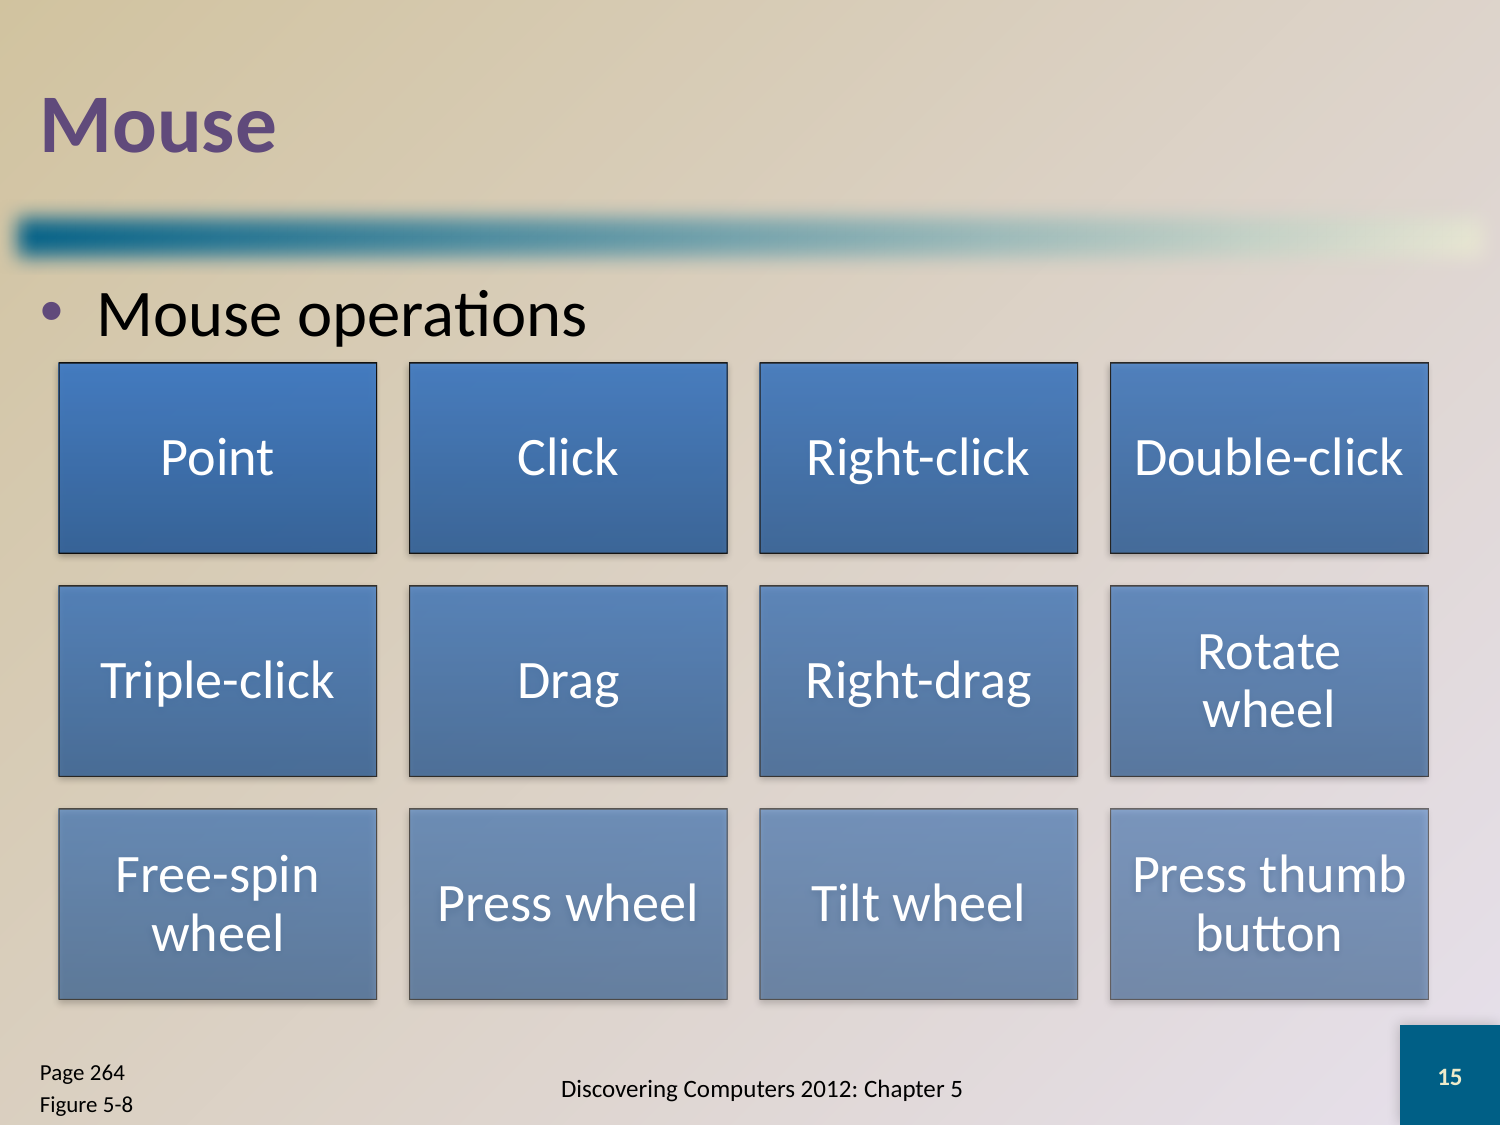

# Mouse
Mouse operations
Point
Click
Right-click
Double-click
Triple-click
Drag
Right-drag
Rotate wheel
Free-spin wheel
Press wheel
Tilt wheel
Press thumb button
15
Page 264
Figure 5-8
Discovering Computers 2012: Chapter 5